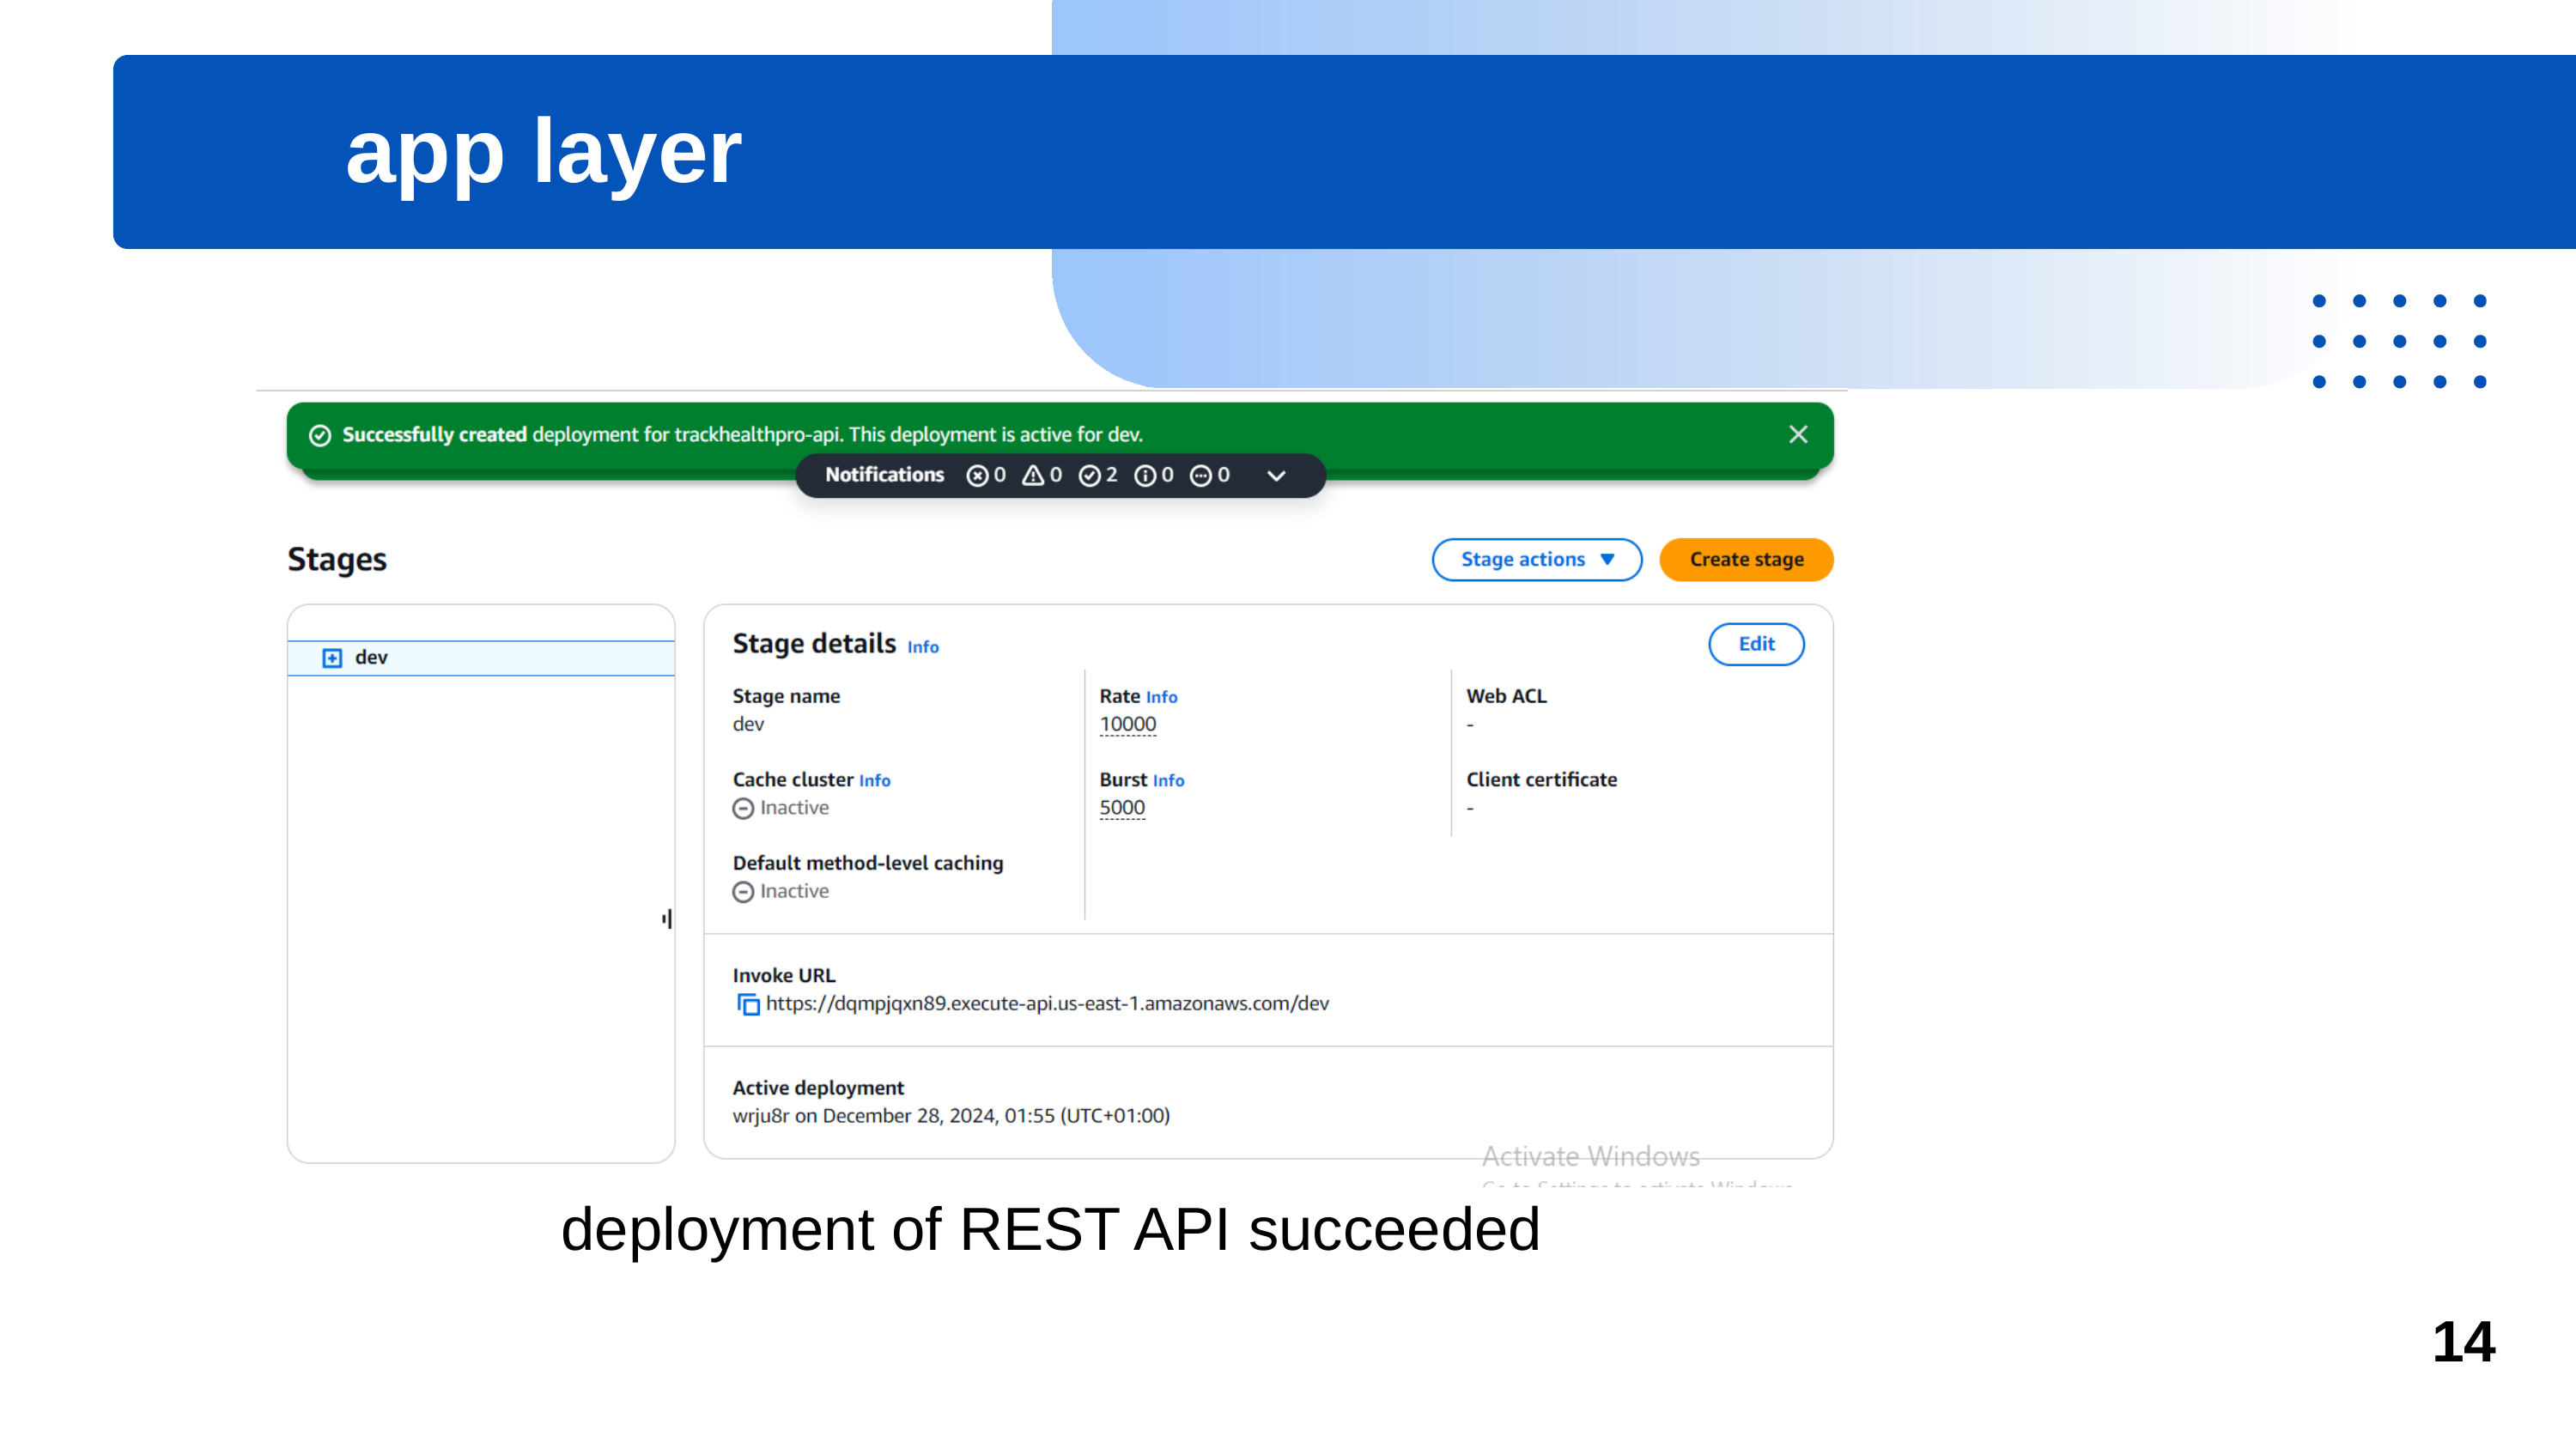

app layer

deployment of REST API succeeded
14